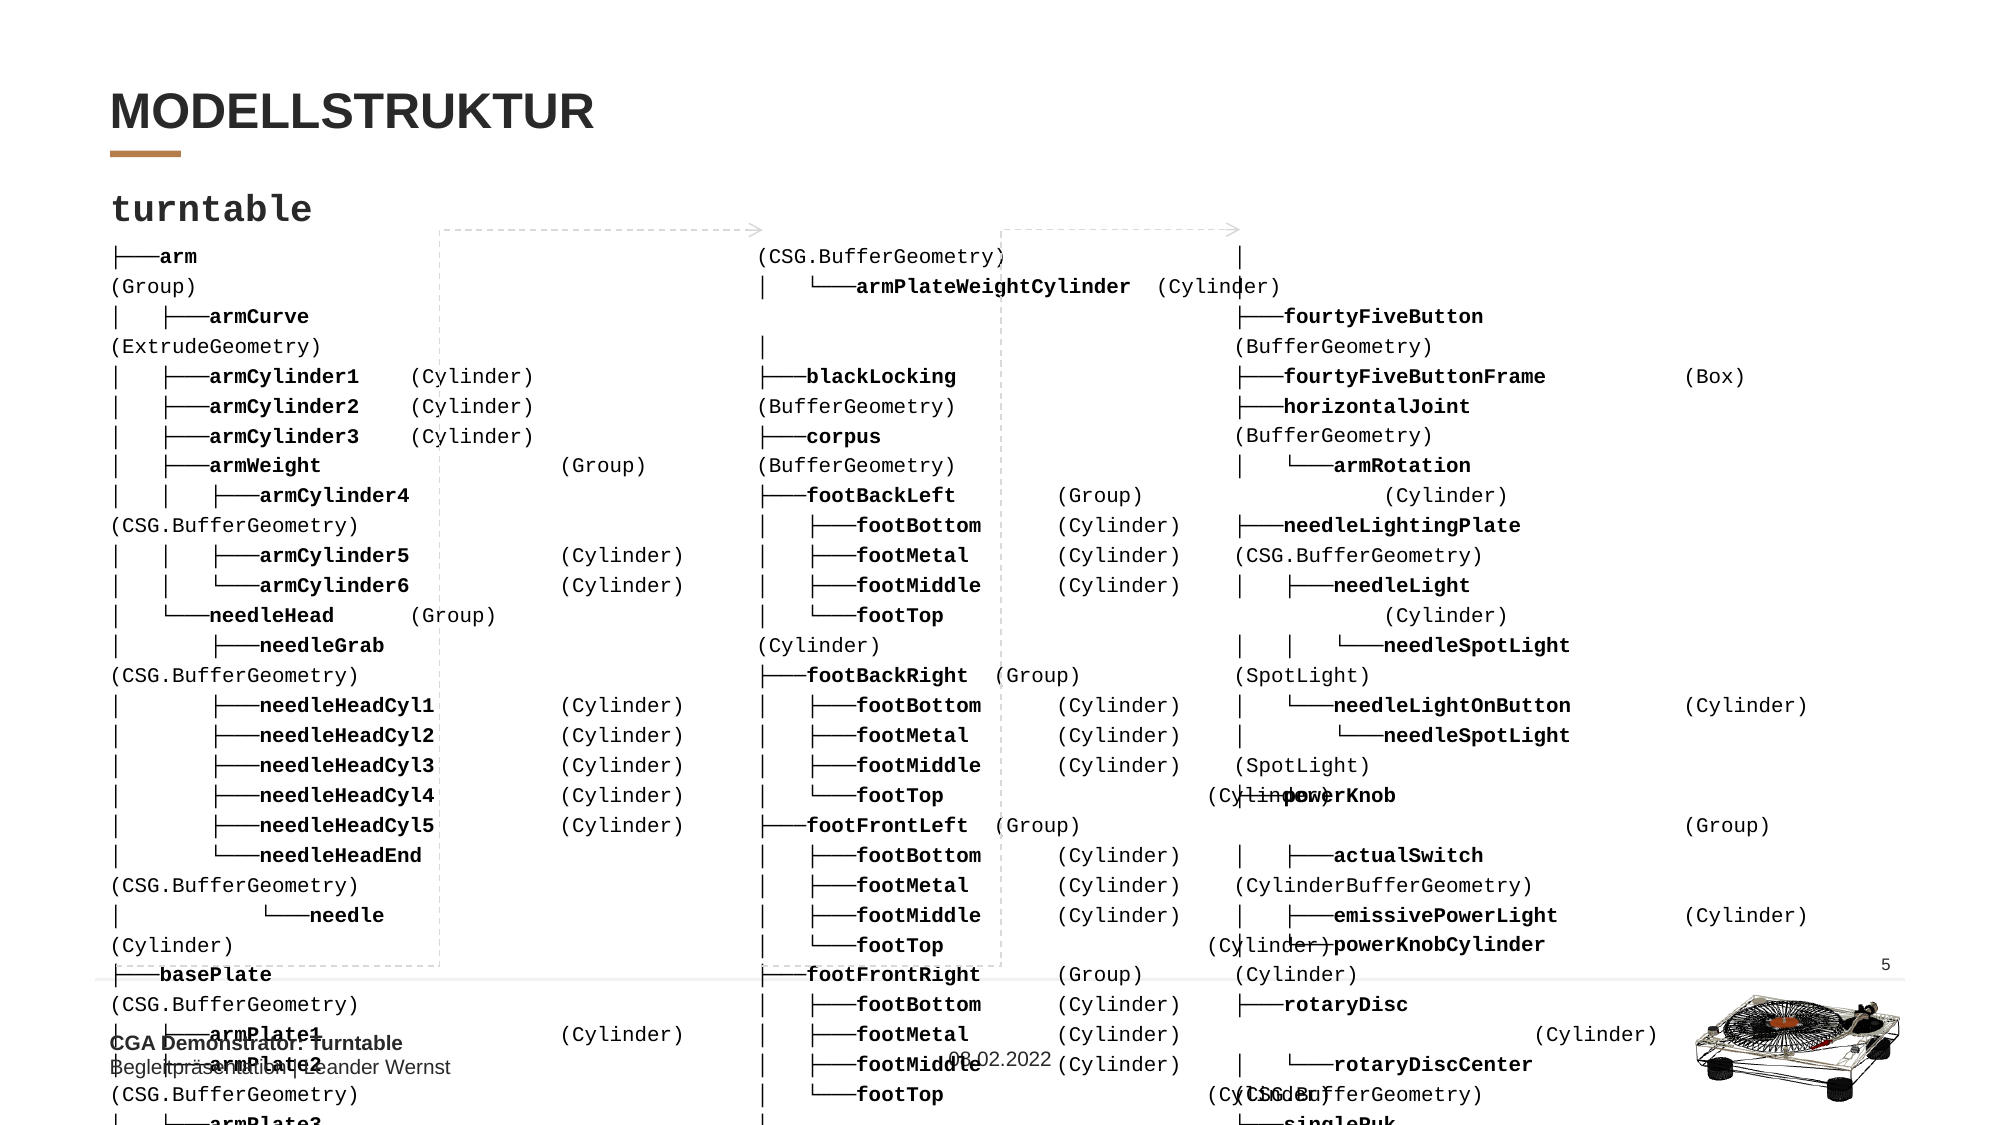

# MODELLSTRUKTUR
turntable

├───arm				(Group)
│   ├───armCurve 		(ExtrudeGeometry)
│   ├───armCylinder1 	(Cylinder)
│   ├───armCylinder2 	(Cylinder)
│   ├───armCylinder3 	(Cylinder)
│   ├───armWeight 		(Group)
│   │   ├───armCylinder4 	(CSG.BufferGeometry)
│   │   ├───armCylinder5 	(Cylinder)
│   │   └───armCylinder6 	(Cylinder)
│   └───needleHead 	(Group)
│       ├───needleGrab 		(CSG.BufferGeometry)
│       ├───needleHeadCyl1	(Cylinder)
│       ├───needleHeadCyl2	(Cylinder)
│       ├───needleHeadCyl3	(Cylinder)
│       ├───needleHeadCyl4	(Cylinder)
│       ├───needleHeadCyl5	(Cylinder)
│       └───needleHeadEnd 	(CSG.BufferGeometry)
│           └───needle 			(Cylinder)
├───basePlate 		(CSG.BufferGeometry)
│   ├───armPlate1 		(Cylinder)
│   ├───armPlate2 		(CSG.BufferGeometry)
│   ├───armPlate3 		(CSG.BufferGeometry)
│   ├───armPlate4 		(CSG.BufferGeometry)
│   └───armPlateWeightCylinder  (Cylinder)

│
├───blackLocking		(BufferGeometry)
├───corpus 				(BufferGeometry)
├───footBackLeft 	(Group)
│   ├───footBottom 	(Cylinder)
│   ├───footMetal  	(Cylinder)
│   ├───footMiddle  	(Cylinder)
│   └───footTop 			(Cylinder)
├───footBackRight  (Group)
│   ├───footBottom 	(Cylinder)
│   ├───footMetal  	(Cylinder)
│   ├───footMiddle  	(Cylinder)
│   └───footTop  		(Cylinder)
├───footFrontLeft  (Group)
│   ├───footBottom 	(Cylinder)
│   ├───footMetal  	(Cylinder)
│   ├───footMiddle  	(Cylinder)
│   └───footTop  		(Cylinder)
├───footFrontRight	(Group)
│   ├───footBottom 	(Cylinder)
│   ├───footMetal  	(Cylinder)
│   ├───footMiddle  	(Cylinder)
│   └───footTop  		(Cylinder)
│

│
│
├───fourtyFiveButton 			(BufferGeometry)
├───fourtyFiveButtonFrame	(Box)
├───horizontalJoint 			(BufferGeometry)
│   └───armRotation 				(Cylinder)
├───needleLightingPlate 	(CSG.BufferGeometry)
│   ├───needleLight 				(Cylinder)
│   │   └───needleSpotLight		(SpotLight)
│   └───needleLightOnButton	(Cylinder)
│       └───needleSpotLight		(SpotLight)
├───powerKnob 						(Group)
│   ├───actualSwitch   			(CylinderBufferGeometry)
│   ├───emissivePowerLight 	(Cylinder)
│   └───powerKnobCylinder 		(Cylinder)
├───rotaryDisc 			  		(Cylinder)
│   └───rotaryDiscCenter 		(CSG.BufferGeometry)
├───singlePuk 			  			(CSG.BufferGeometry)
├───speedSlider 			  		(CSG.BufferGeometry)
├───startStopButton 		  	(BufferGeometry)
├───startStopFrame 		  	(Box)
├───tabletop 				  		(CSG.BufferGeometry)
├───thirtyThreeButton 	 	(BufferGeometry)
└───thirtyThreeButtonFrame	(Box)
5

CGA Demonstrator: Turntable Begleitpräsentation | Leander Wernst